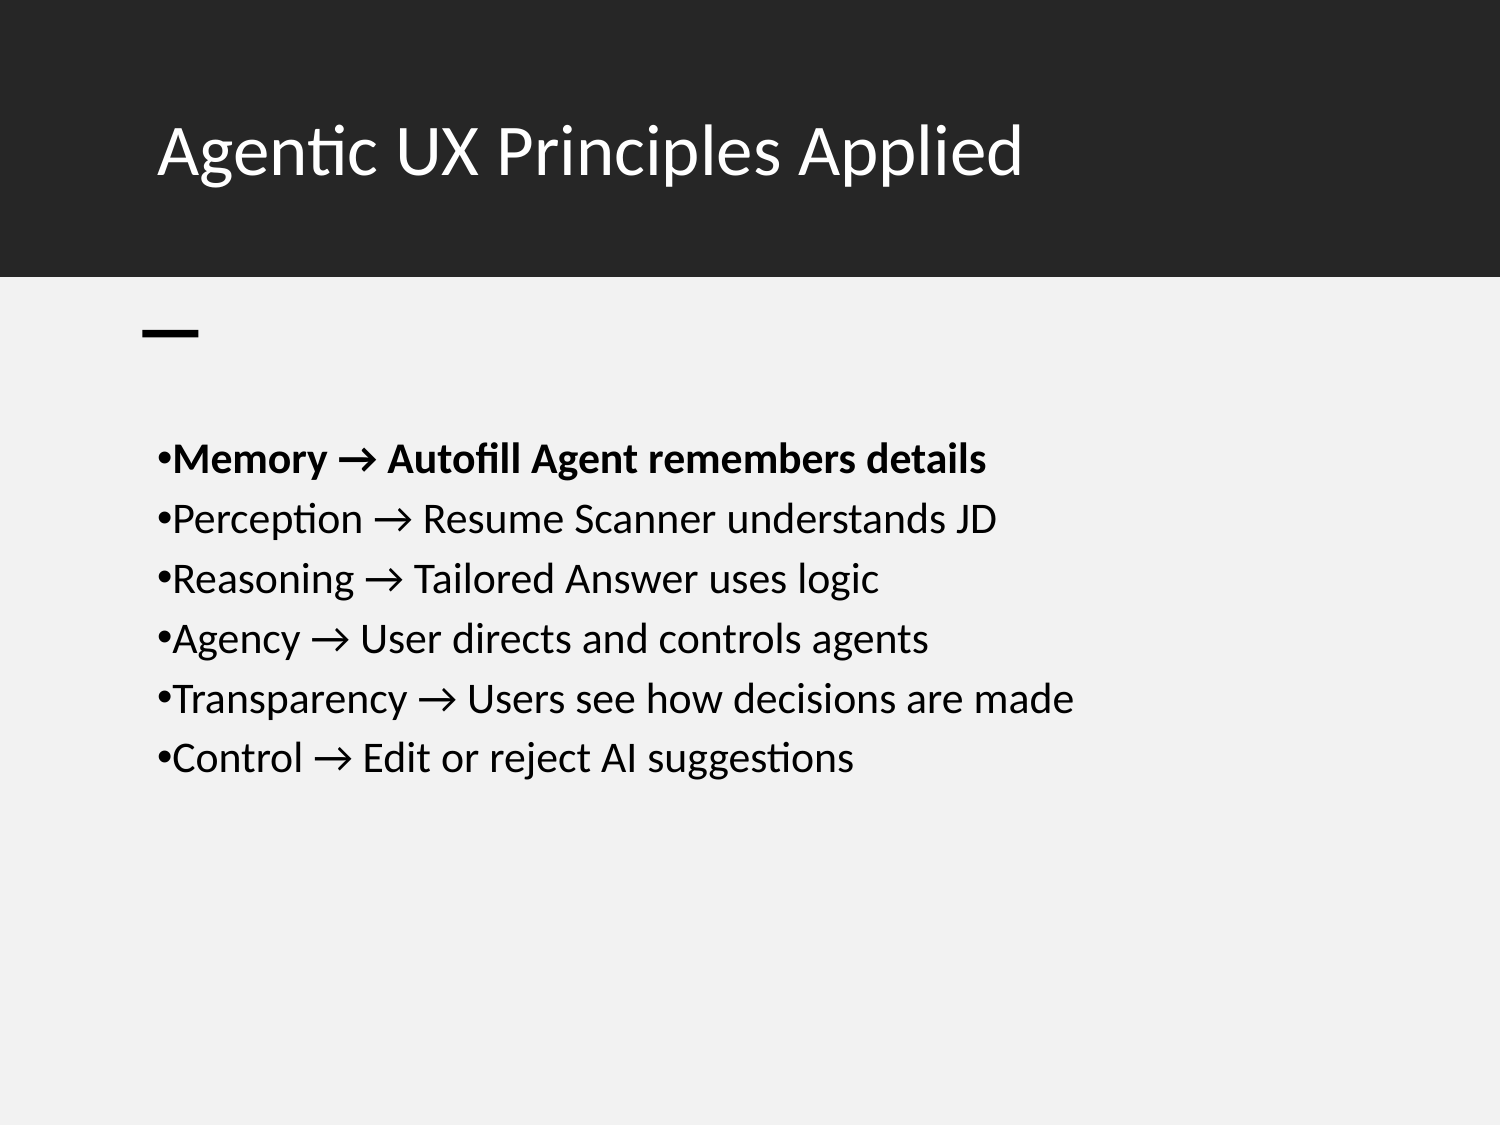

# Agentic UX Principles Applied

Memory → Autofill Agent remembers details
Perception → Resume Scanner understands JD
Reasoning → Tailored Answer uses logic
Agency → User directs and controls agents
Transparency → Users see how decisions are made
Control → Edit or reject AI suggestions